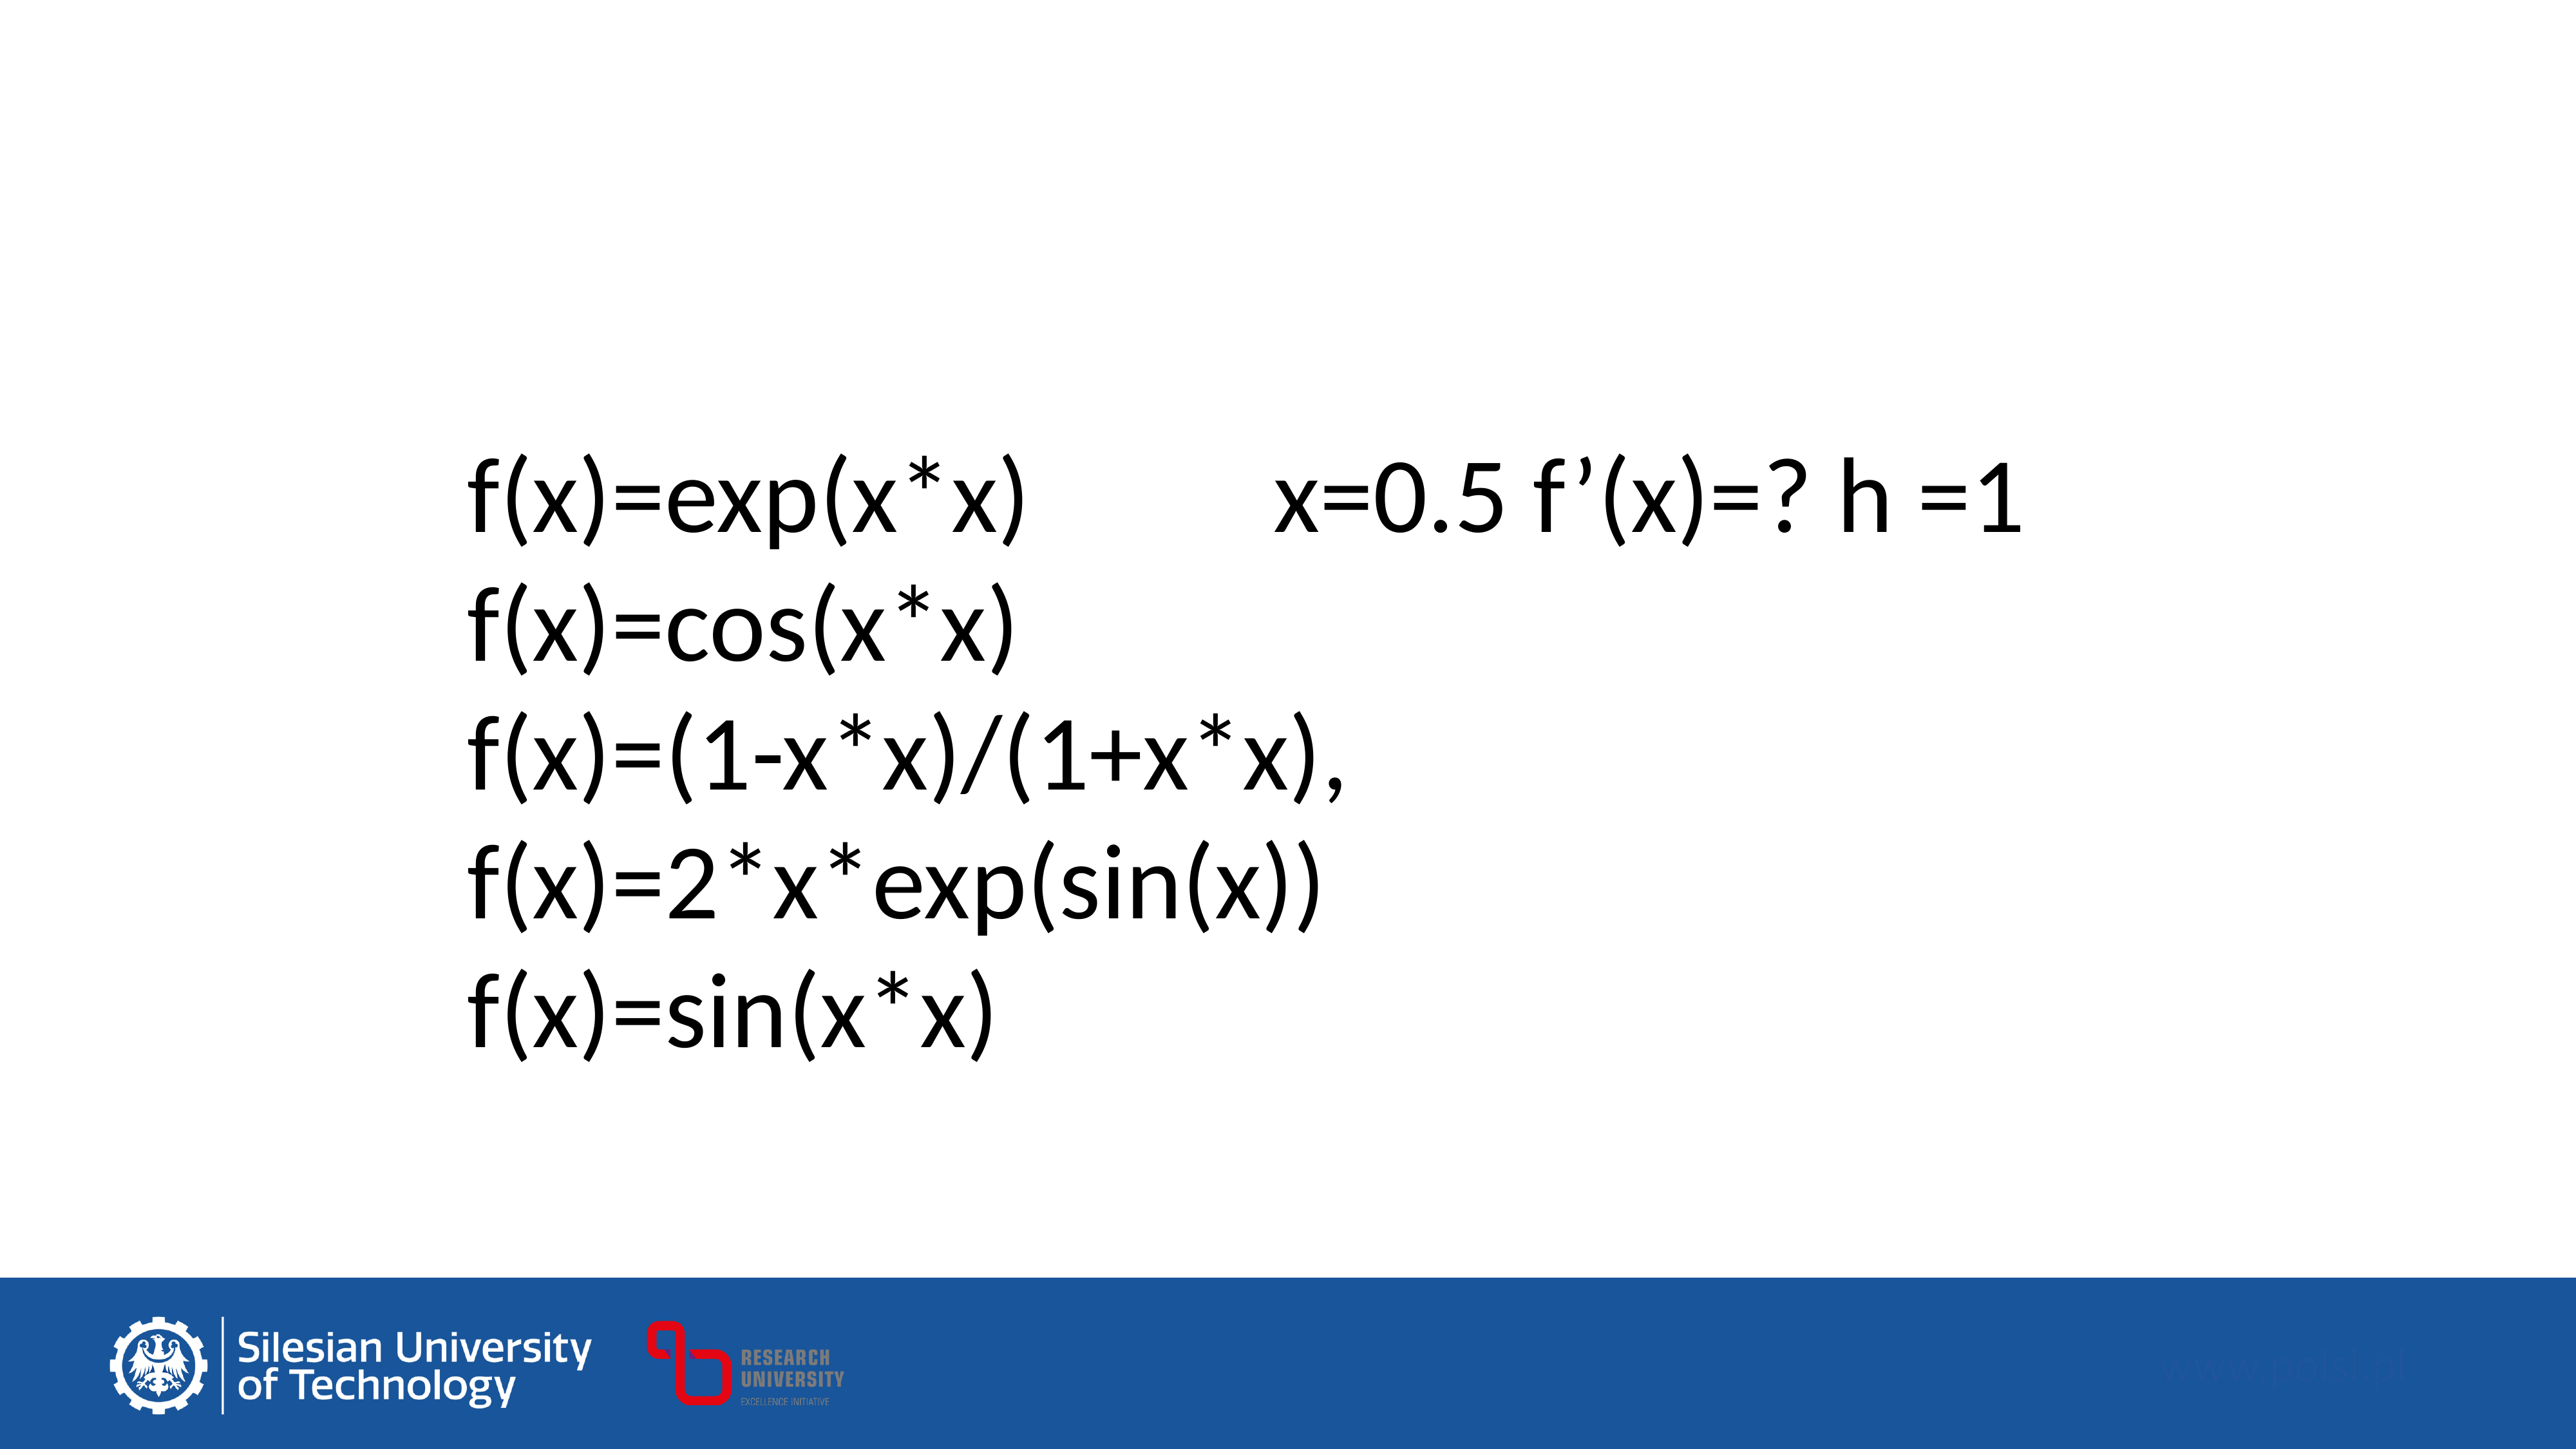

f(x)=exp(x*x)          x=0.5 f’(x)=? h =1
f(x)=cos(x*x)
f(x)=(1-x*x)/(1+x*x),
f(x)=2*x*exp(sin(x))
f(x)=sin(x*x)